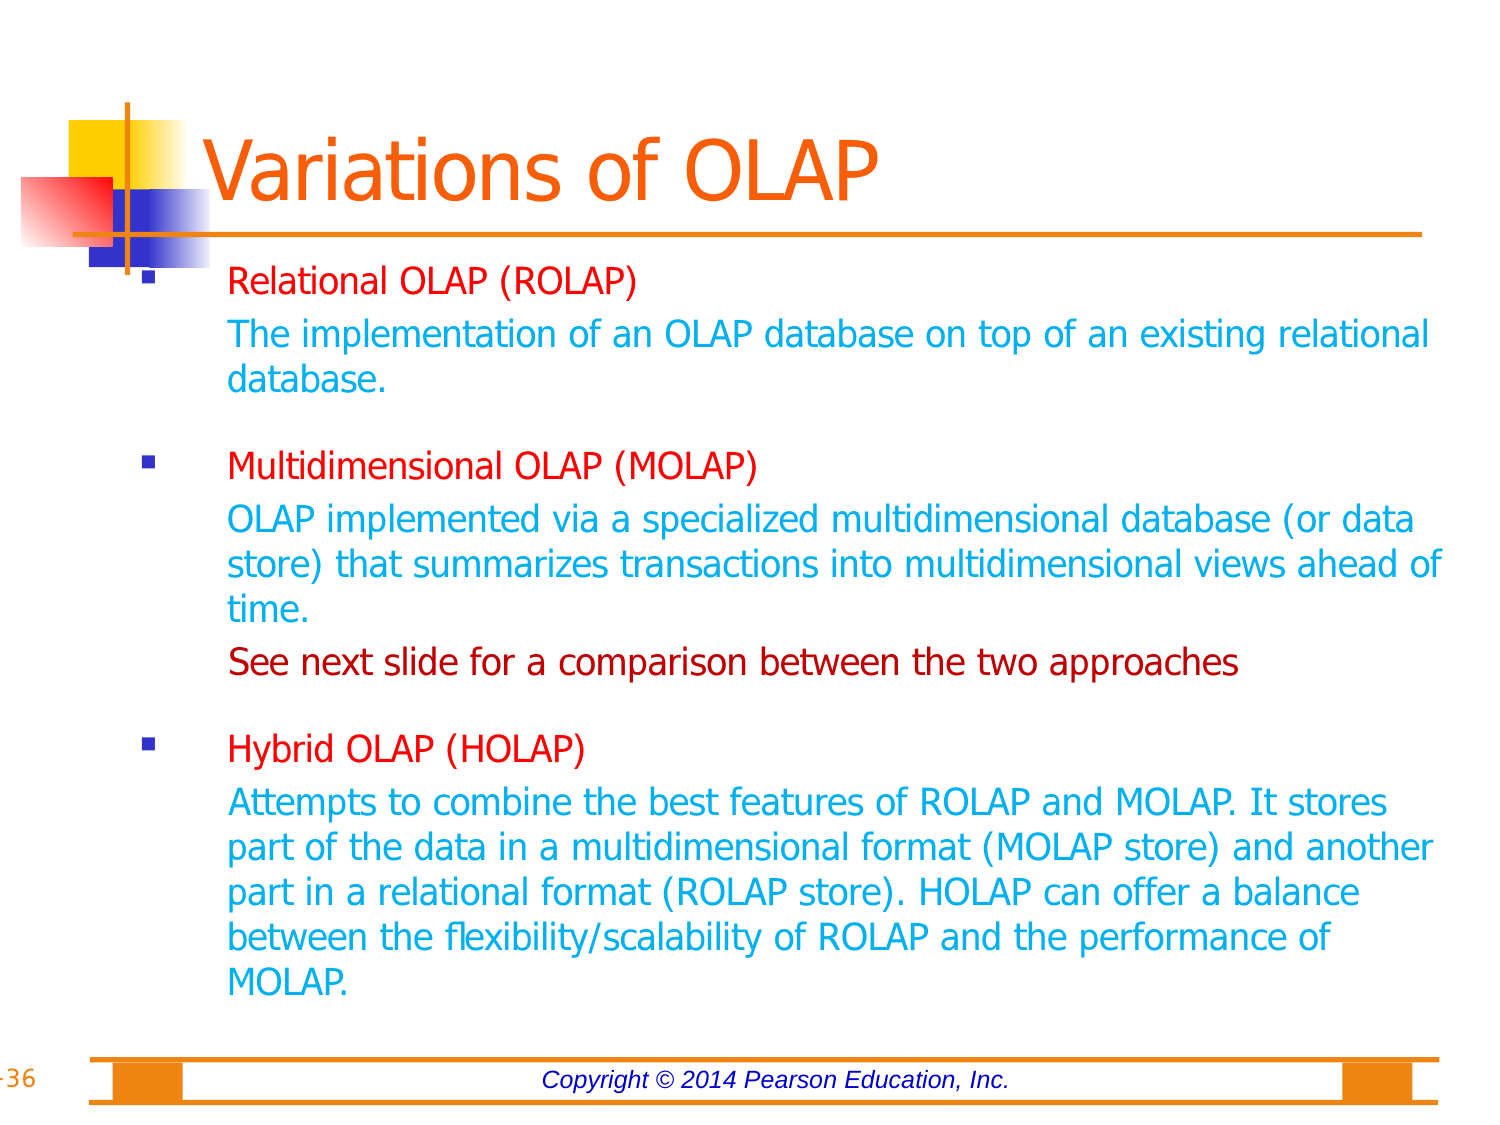

# Variations of OLAP
Relational OLAP (ROLAP)
	The implementation of an OLAP database on top of an existing relational database.

Multidimensional OLAP (MOLAP)
	OLAP implemented via a specialized multidimensional database (or data store) that summarizes transactions into multidimensional views ahead of time.
See next slide for a comparison between the two approaches

Hybrid OLAP (HOLAP)
Attempts to combine the best features of ROLAP and MOLAP. It stores part of the data in a multidimensional format (MOLAP store) and another part in a relational format (ROLAP store). HOLAP can offer a balance between the flexibility/scalability of ROLAP and the performance of MOLAP.